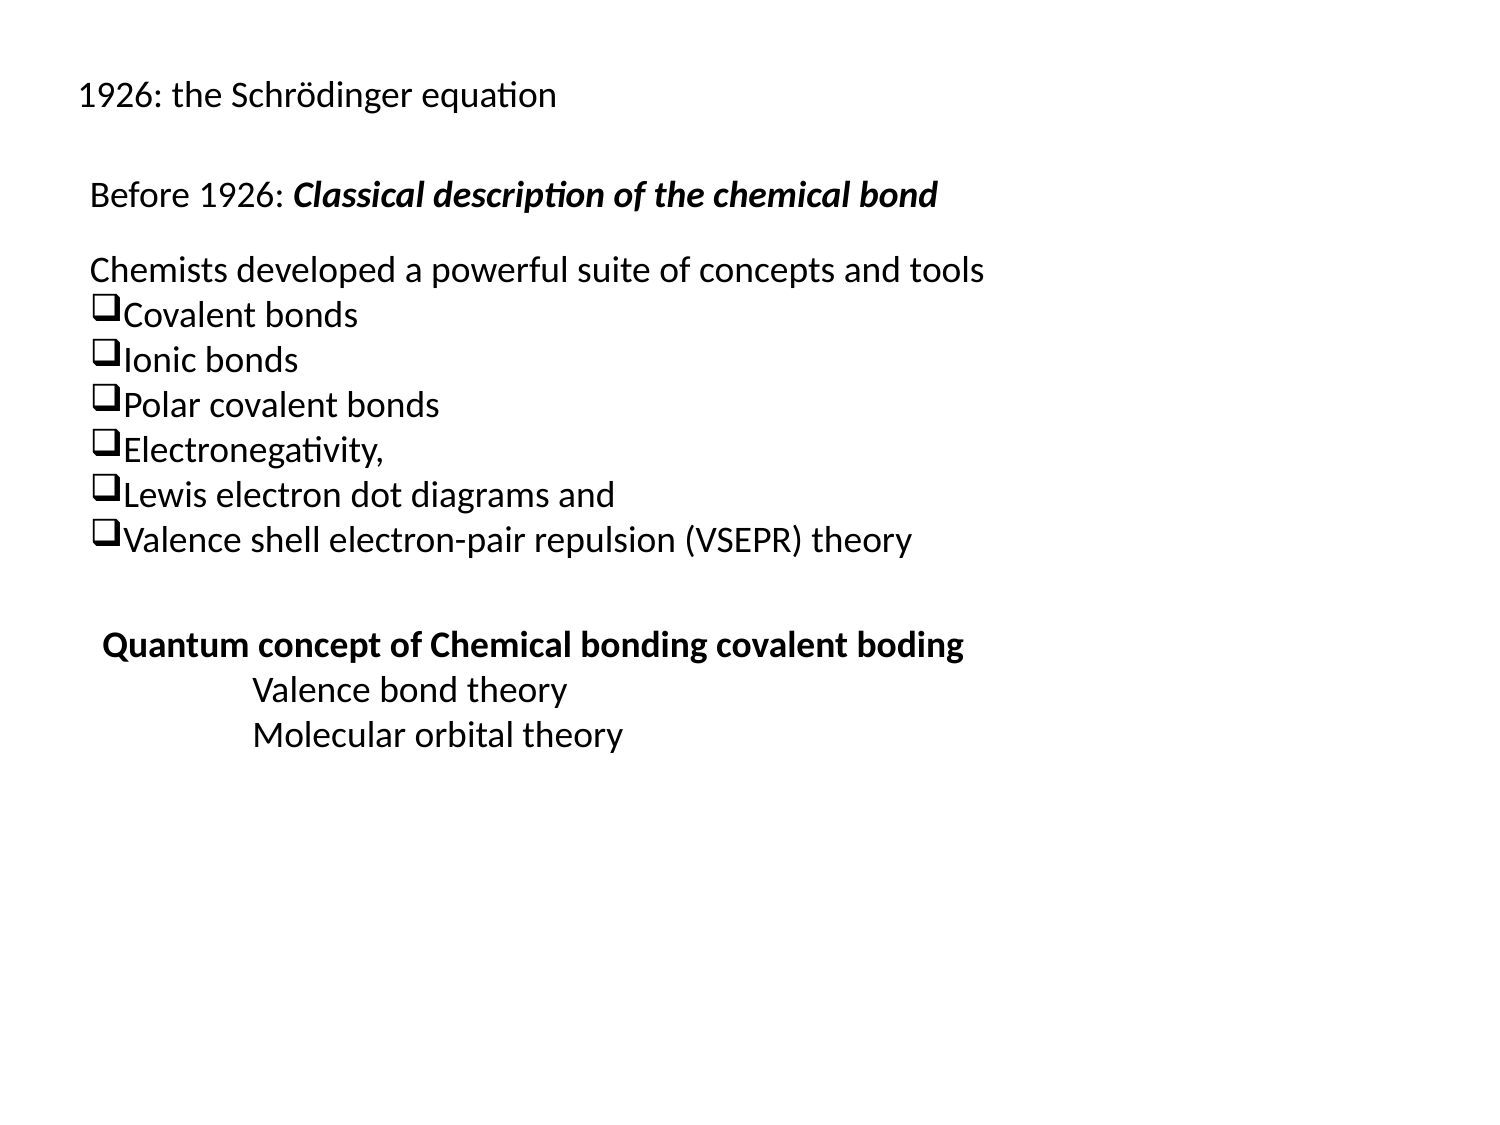

1926: the Schrödinger equation
Before 1926: Classical description of the chemical bond
Chemists developed a powerful suite of concepts and tools
Covalent bonds
Ionic bonds
Polar covalent bonds
Electronegativity,
Lewis electron dot diagrams and
Valence shell electron-pair repulsion (VSEPR) theory
Quantum concept of Chemical bonding covalent boding
	Valence bond theory
	Molecular orbital theory